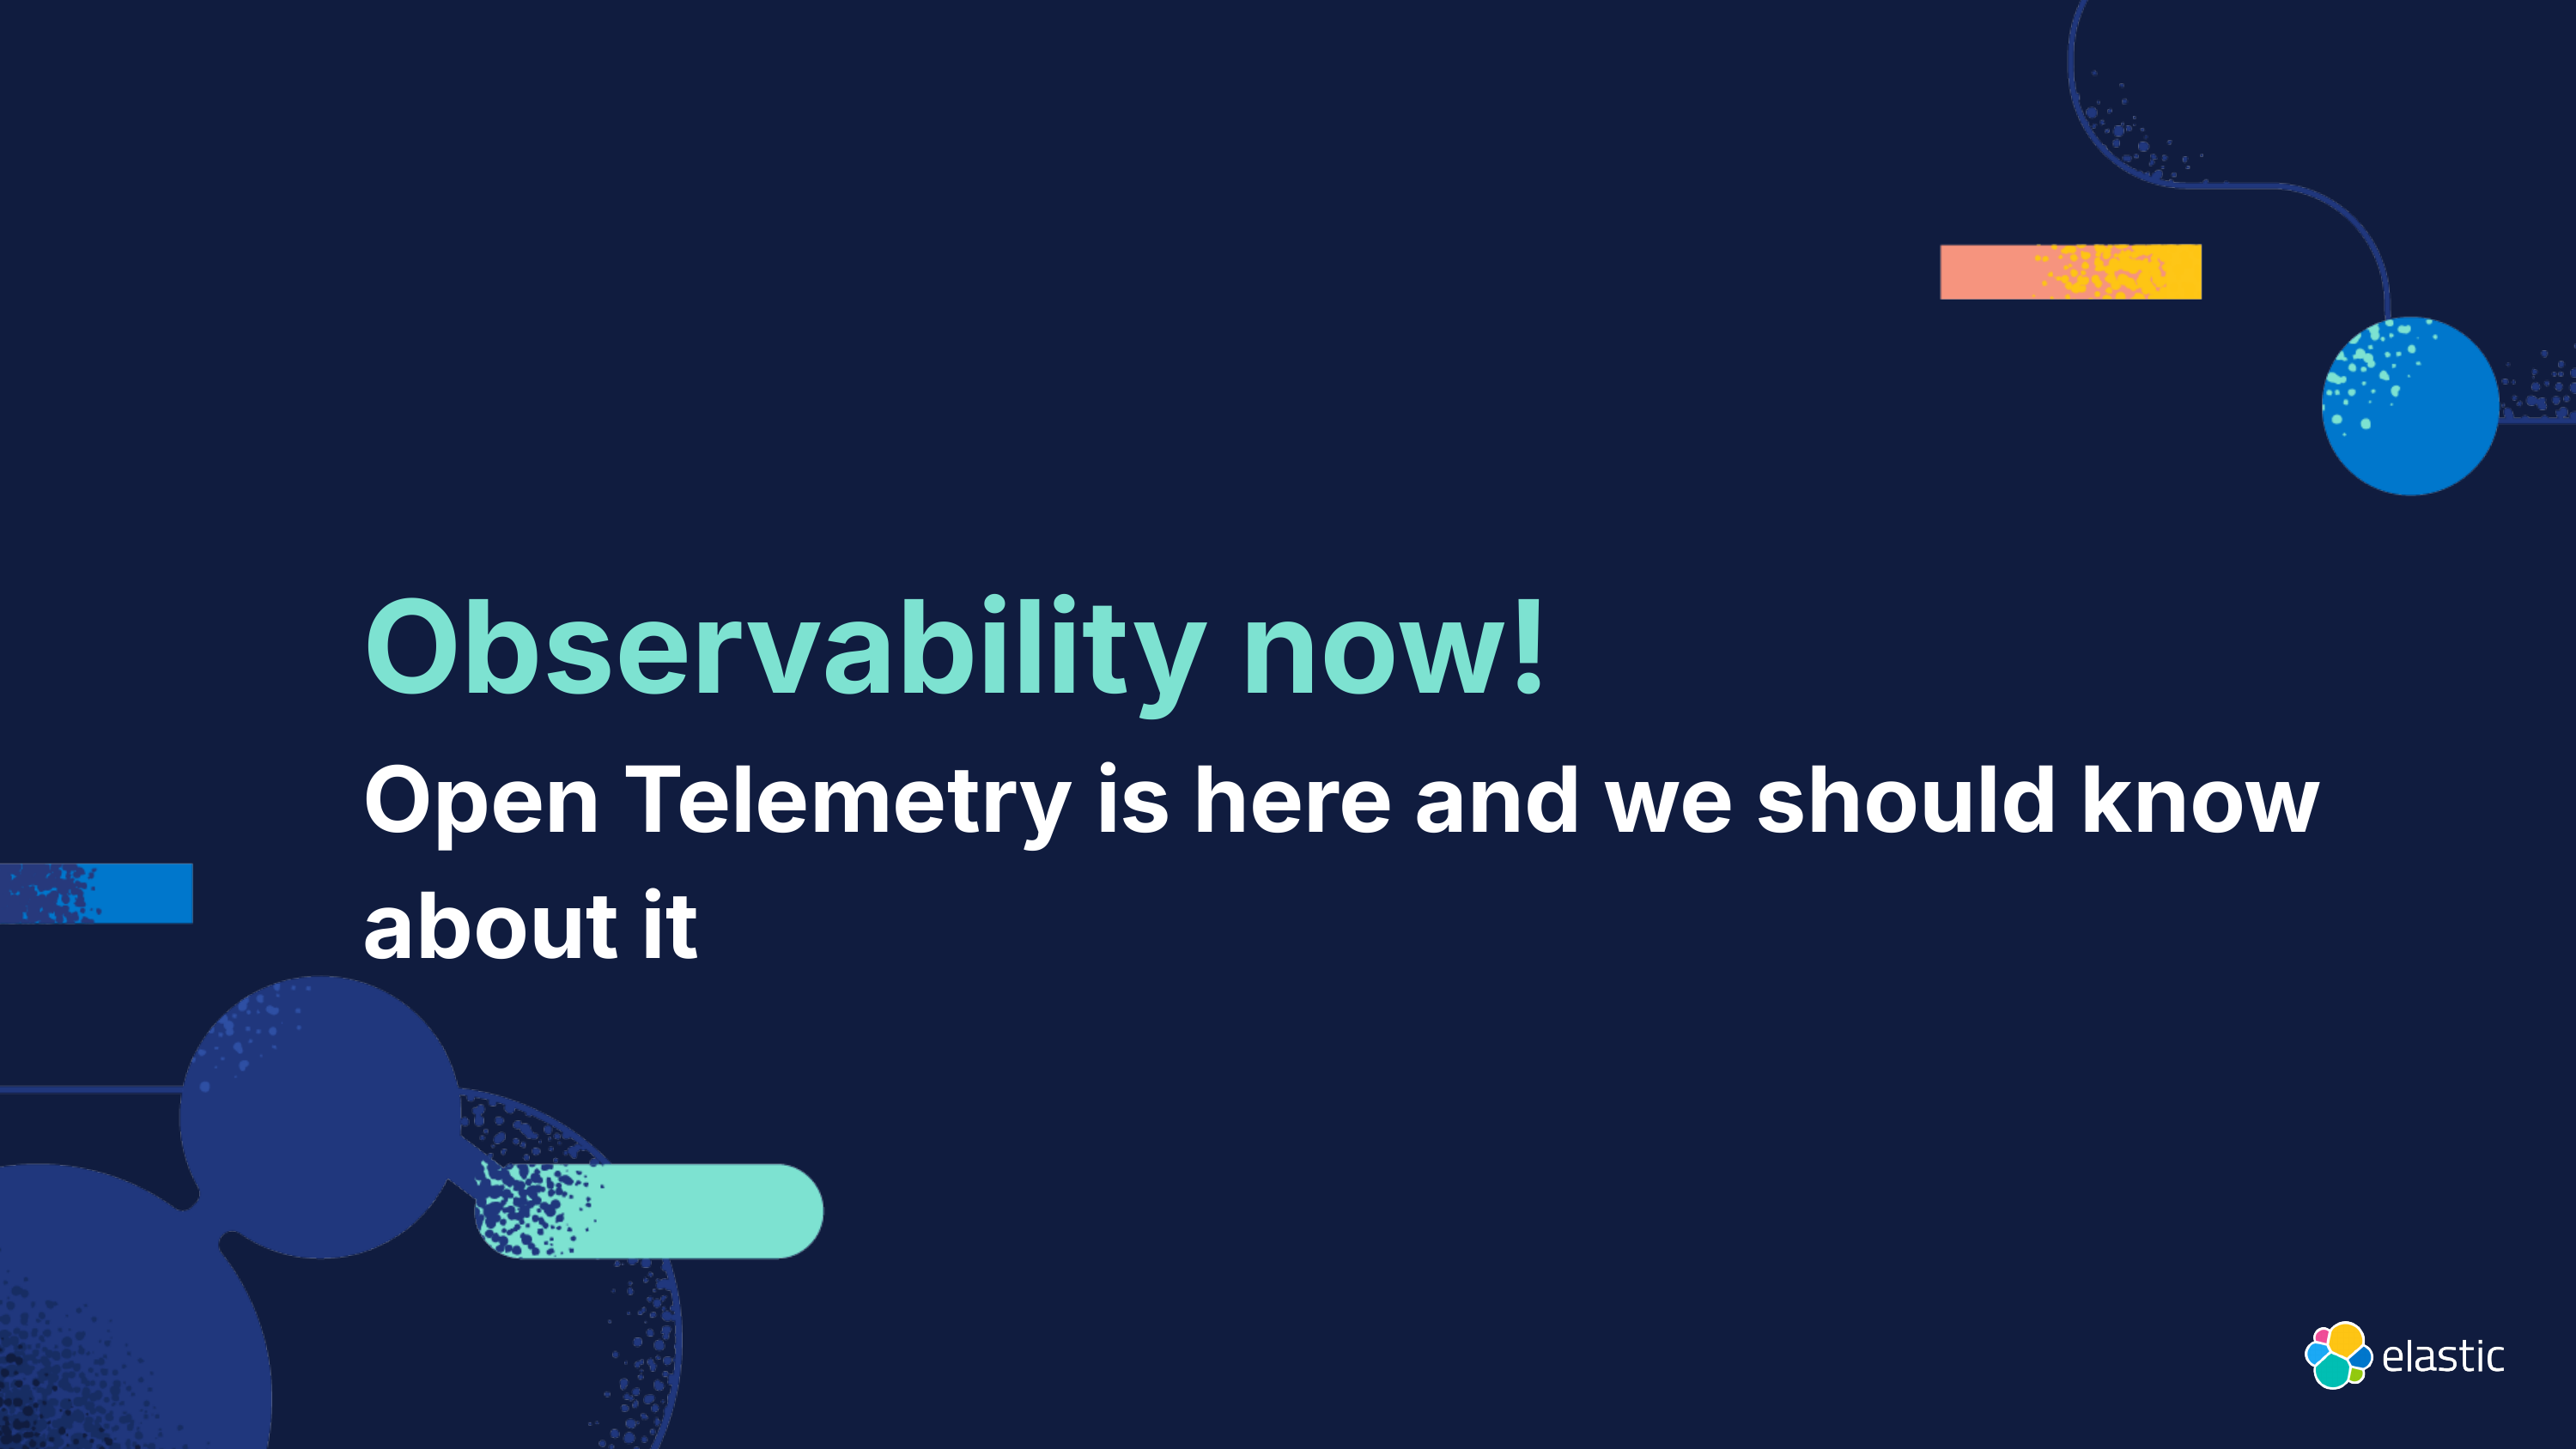

# Observability now!
Open Telemetry is here and we should know about it